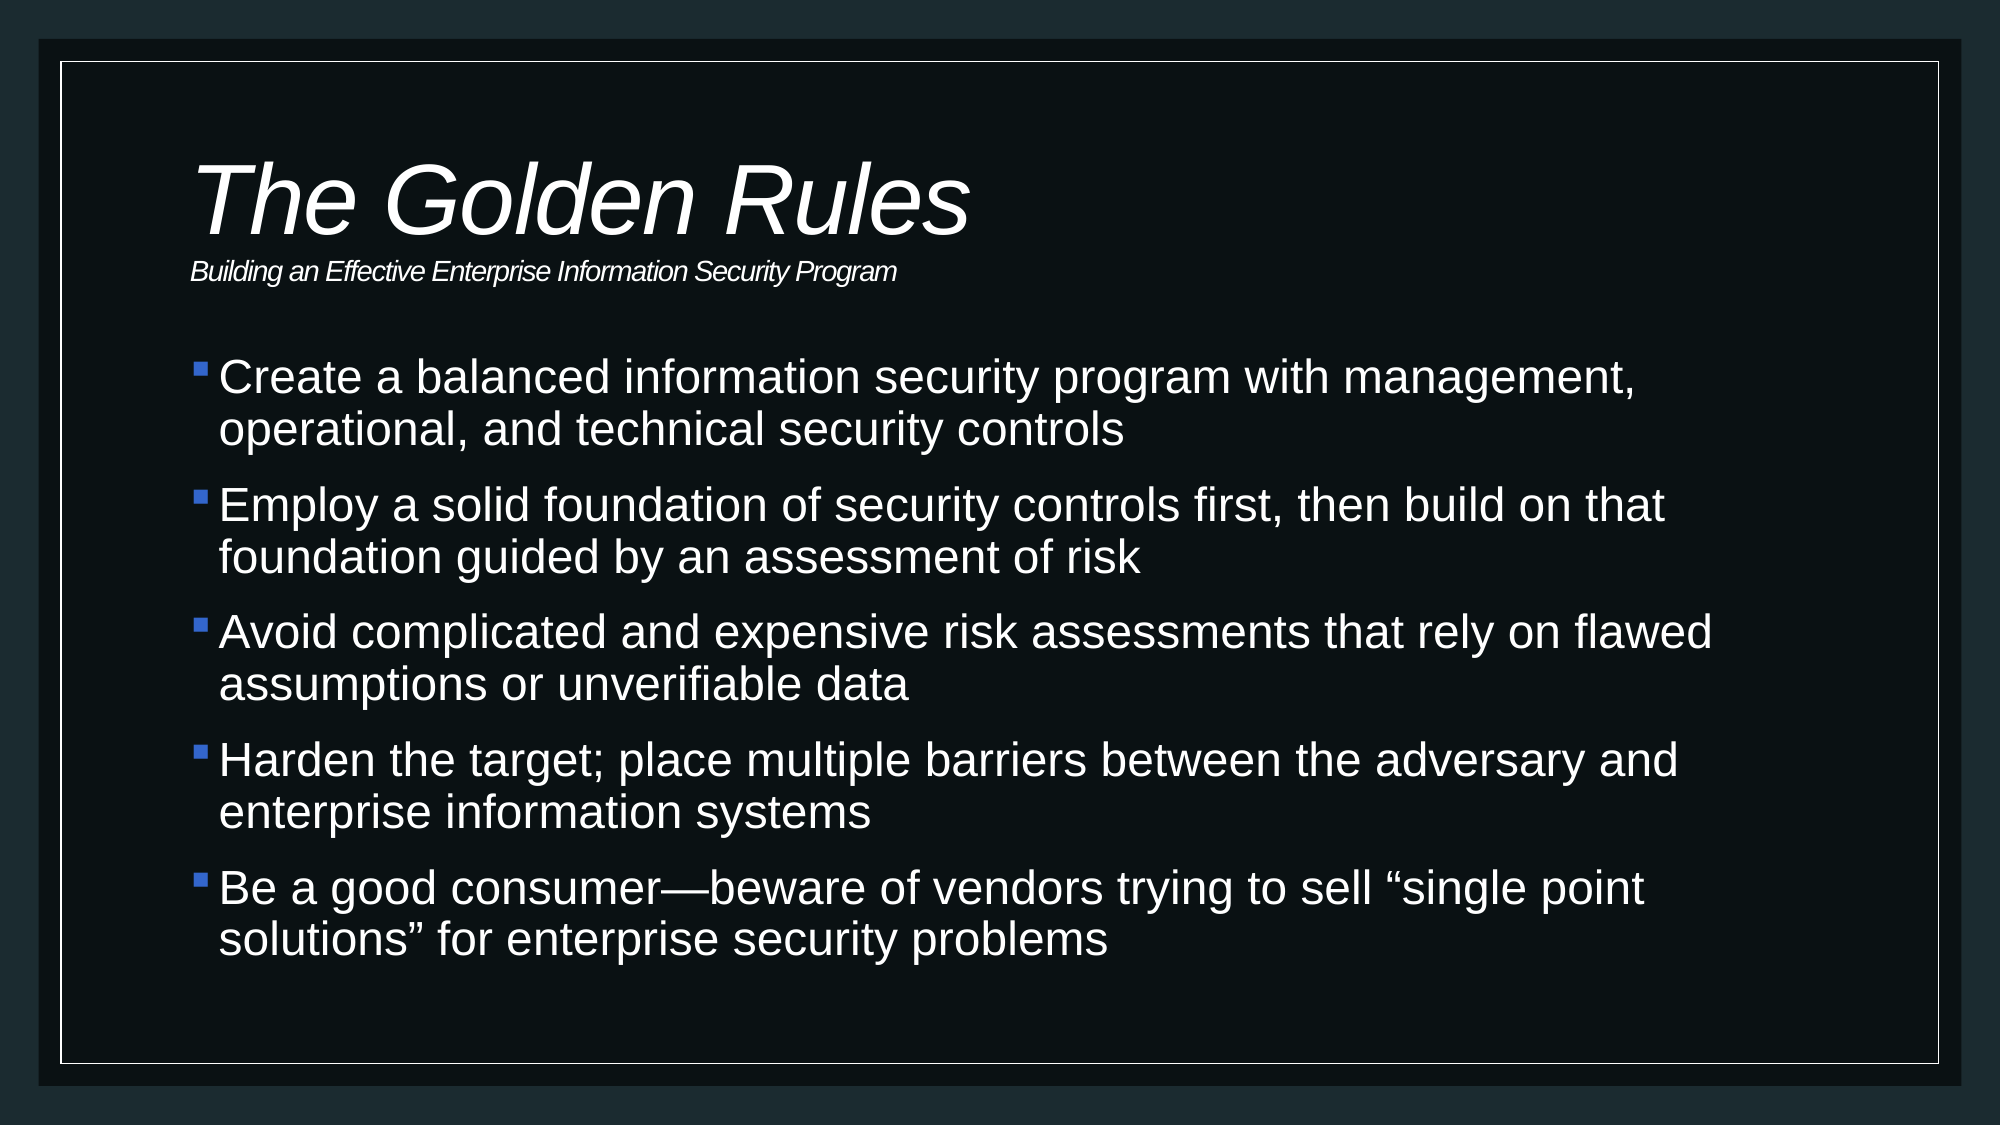

# The Golden Rules Building an Effective Enterprise Information Security Program
Create a balanced information security program with management, operational, and technical security controls
Employ a solid foundation of security controls first, then build on that foundation guided by an assessment of risk
Avoid complicated and expensive risk assessments that rely on flawed assumptions or unverifiable data
Harden the target; place multiple barriers between the adversary and enterprise information systems
Be a good consumer—beware of vendors trying to sell “single point solutions” for enterprise security problems